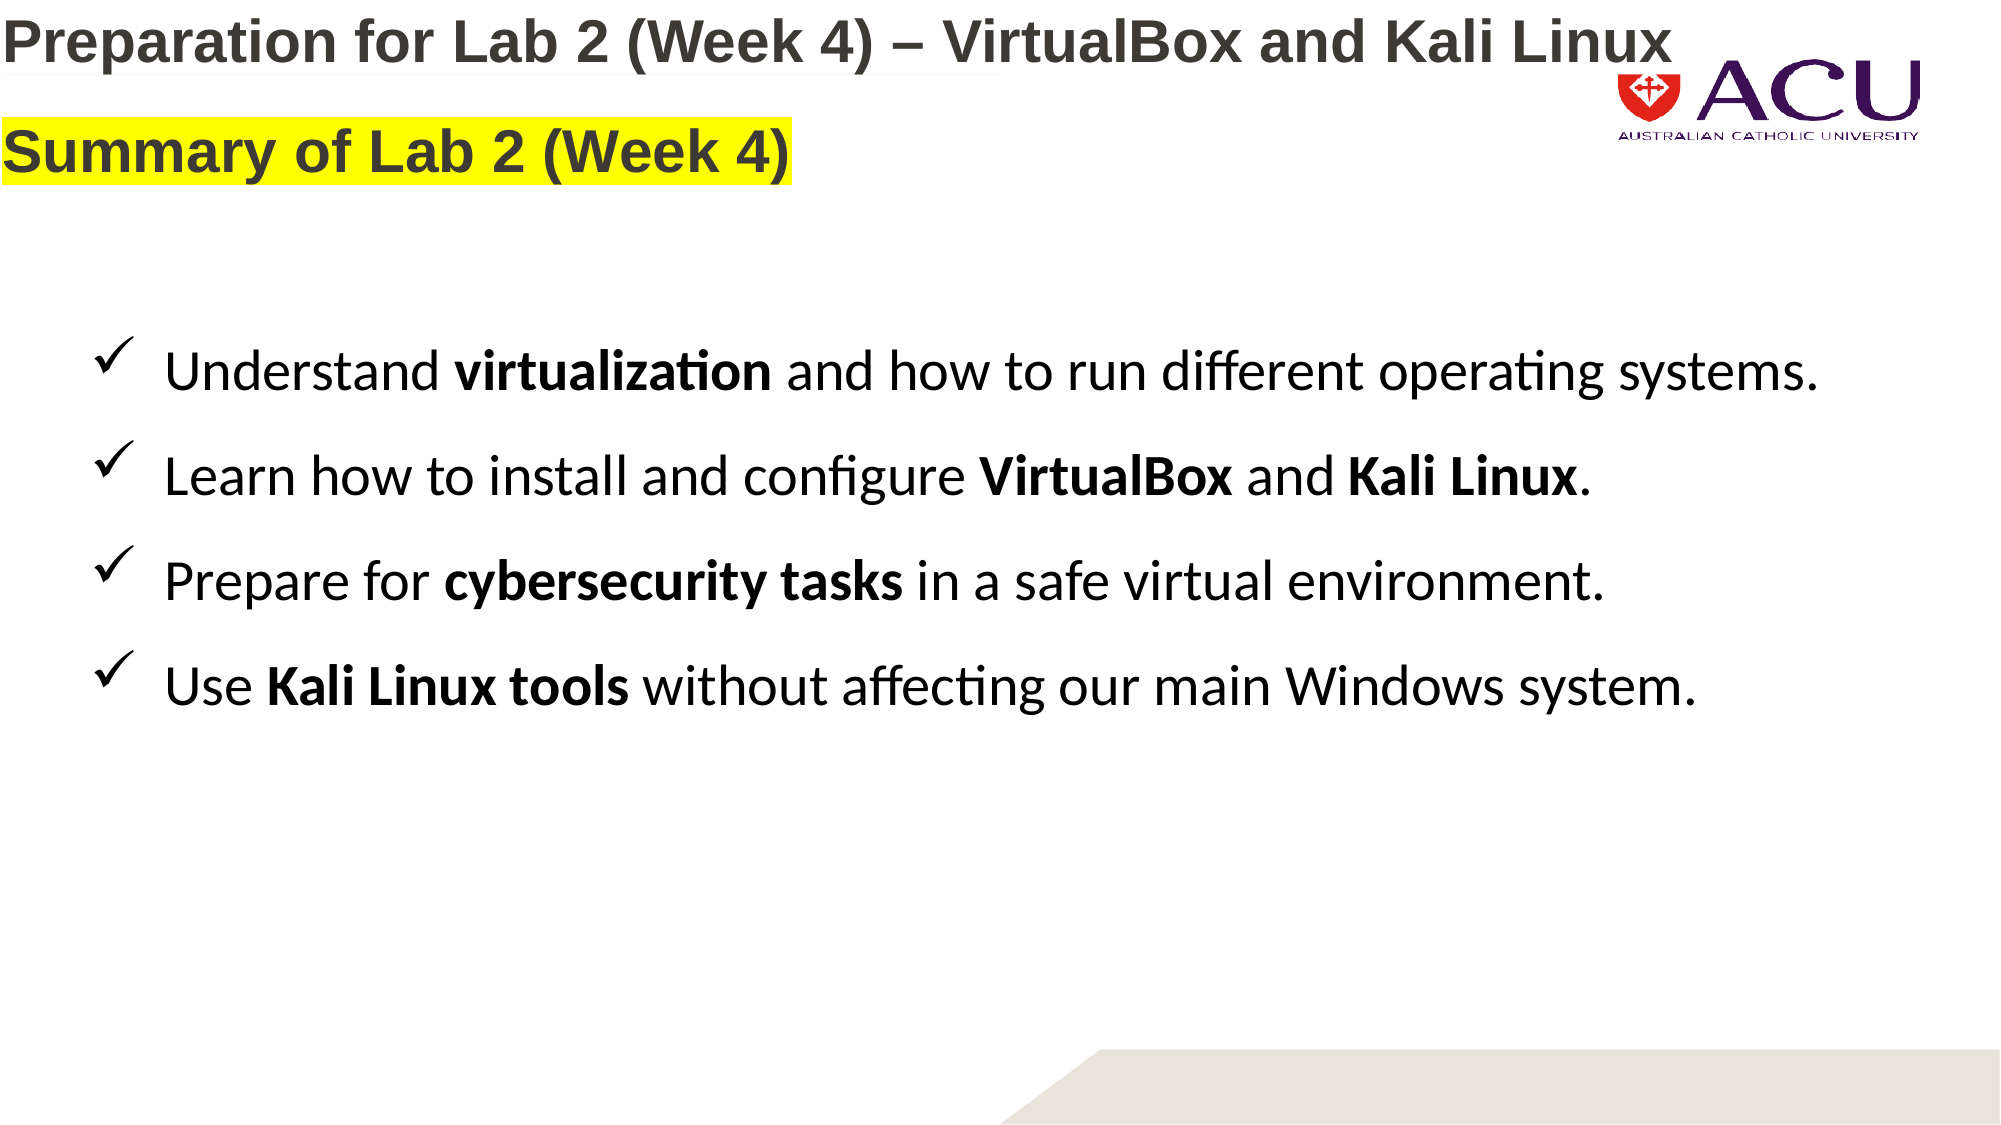

Preparation for Lab 2 (Week 4) – VirtualBox and Kali Linux
# Summary of Lab 2 (Week 4)
This lab helps us:
Understand virtualization and how to run different operating systems.
Learn how to install and configure VirtualBox and Kali Linux.
Prepare for cybersecurity tasks in a safe virtual environment.
Use Kali Linux tools without affecting our main Windows system.